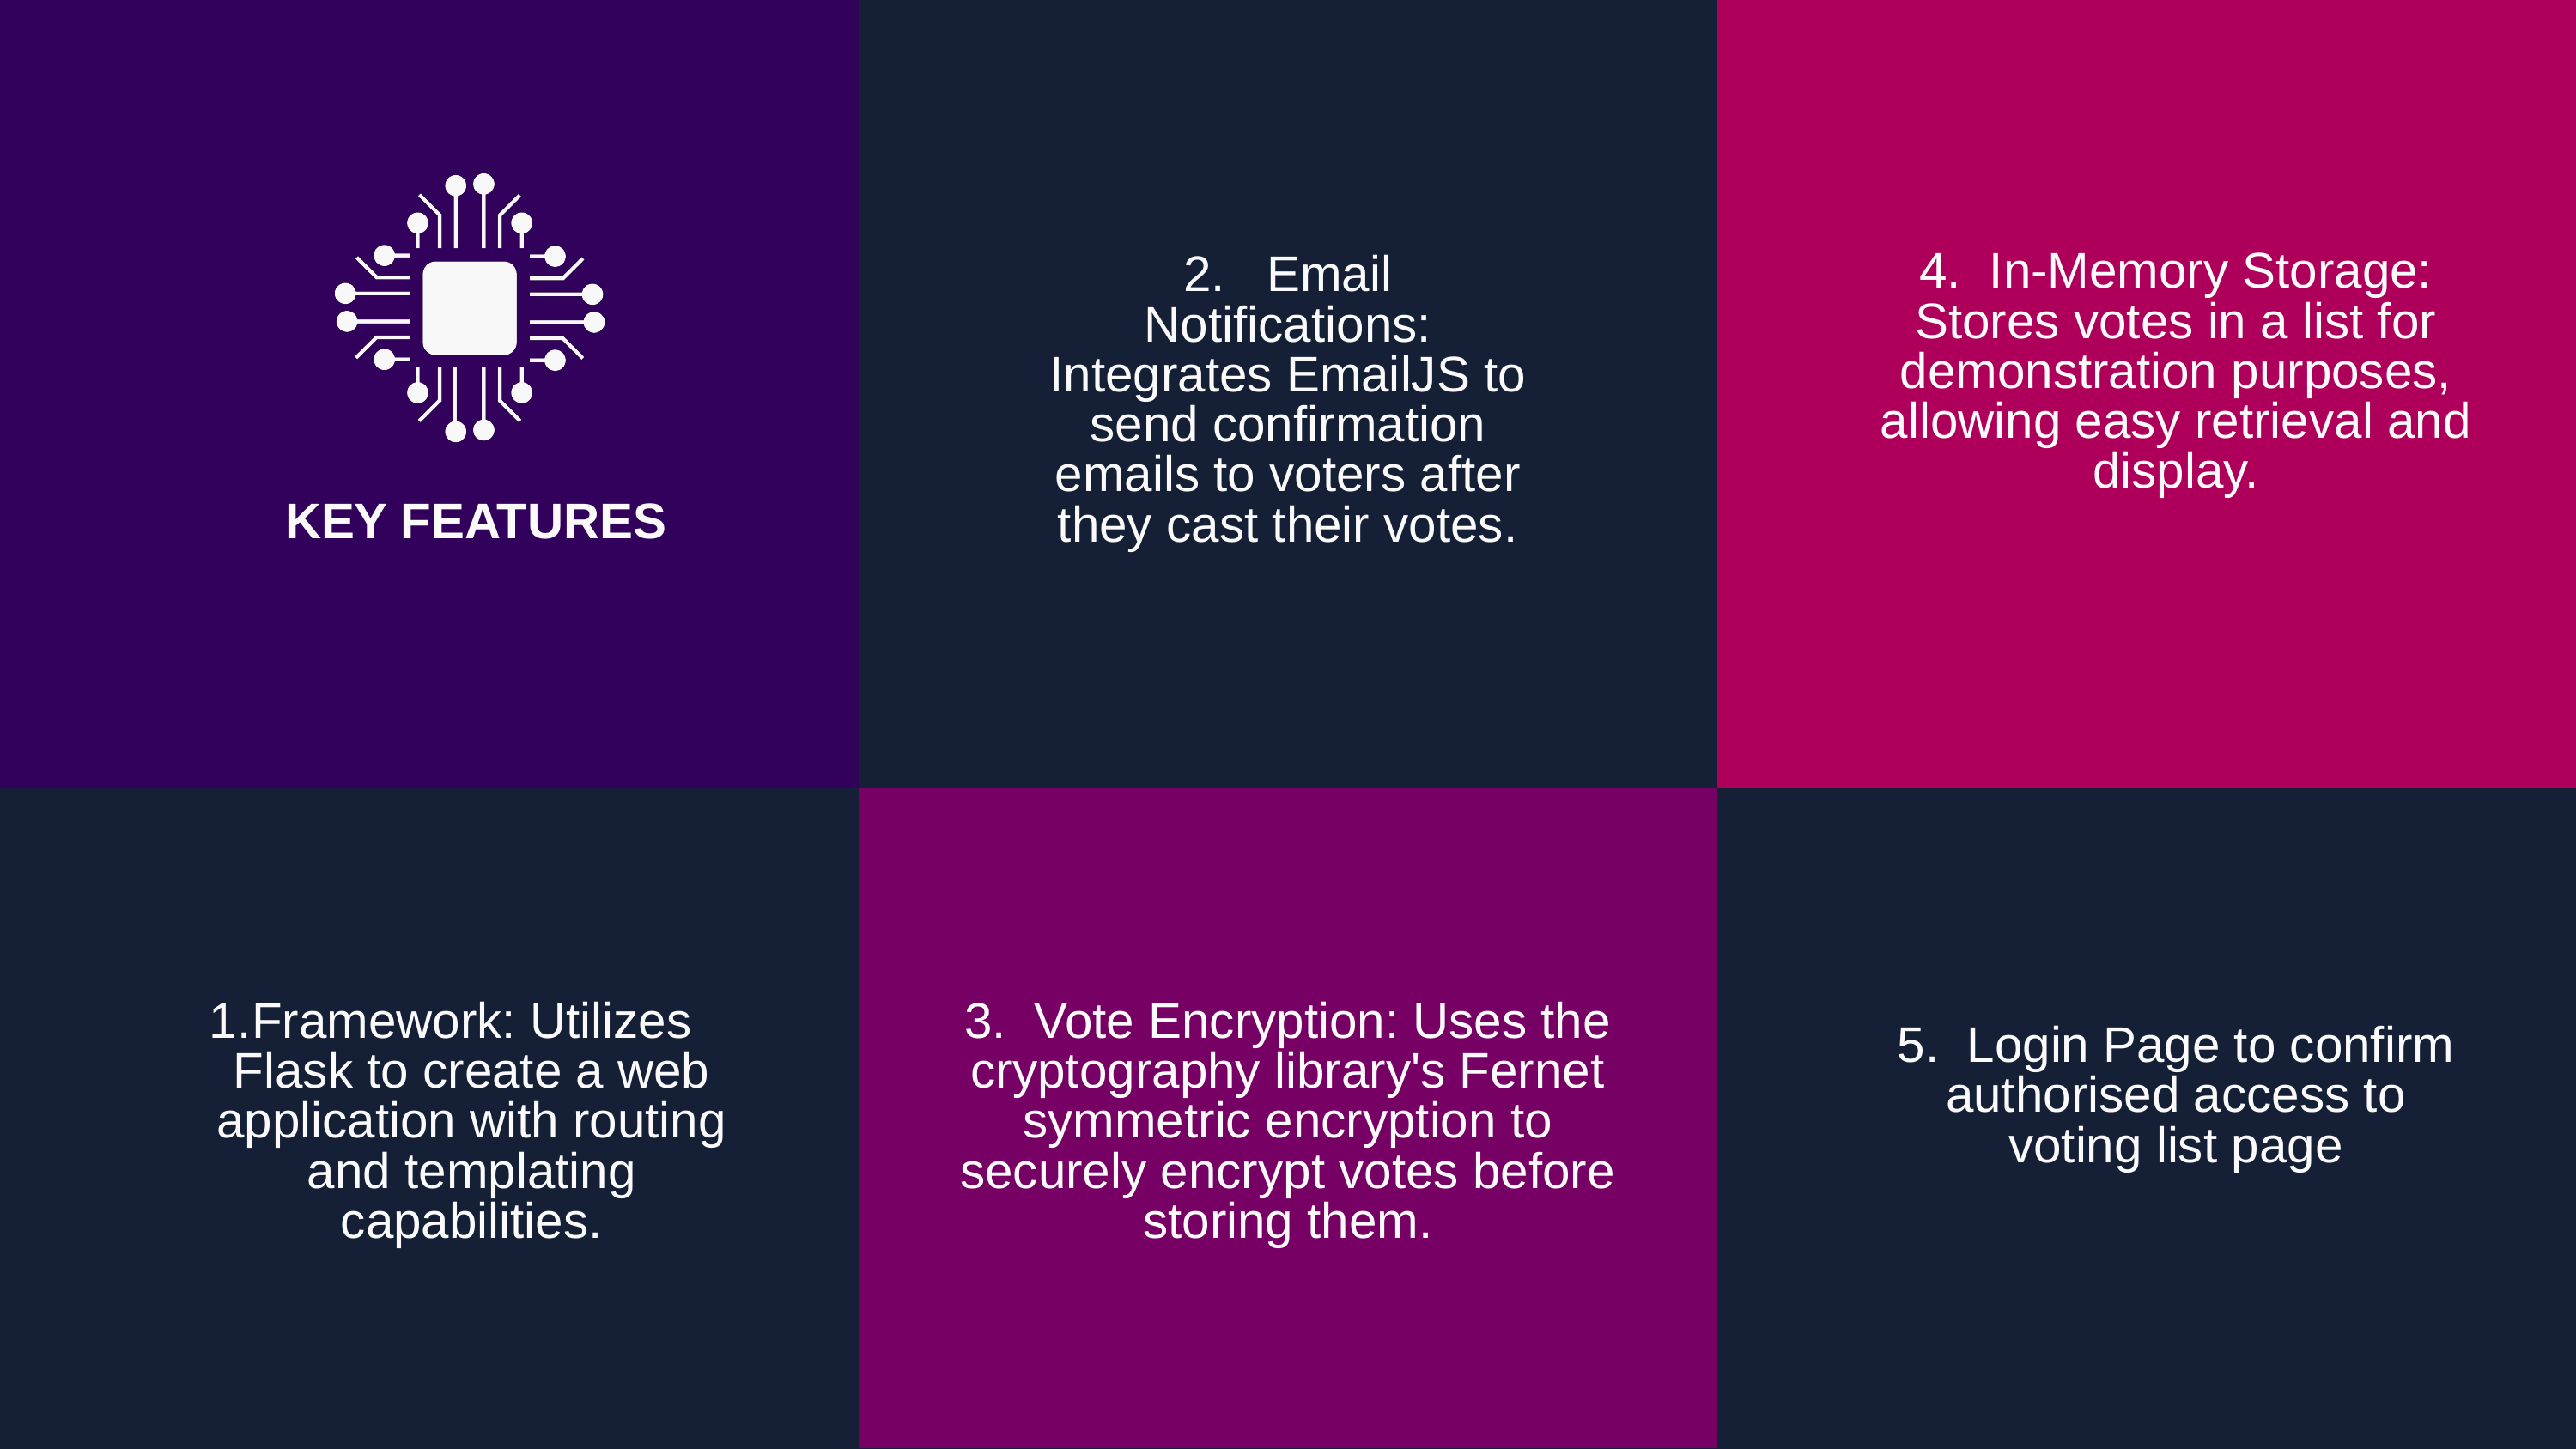

4.  In-Memory Storage: Stores votes in a list for demonstration purposes, allowing easy retrieval and display.

2.   Email Notifications: Integrates EmailJS to send confirmation emails to voters after they cast their votes.

KEY FEATURES

Framework: Utilizes Flask to create a web application with routing and templating capabilities.

3.  Vote Encryption: Uses the cryptography library's Fernet symmetric encryption to securely encrypt votes before storing them.

5.  Login Page to confirm authorised access to voting list page